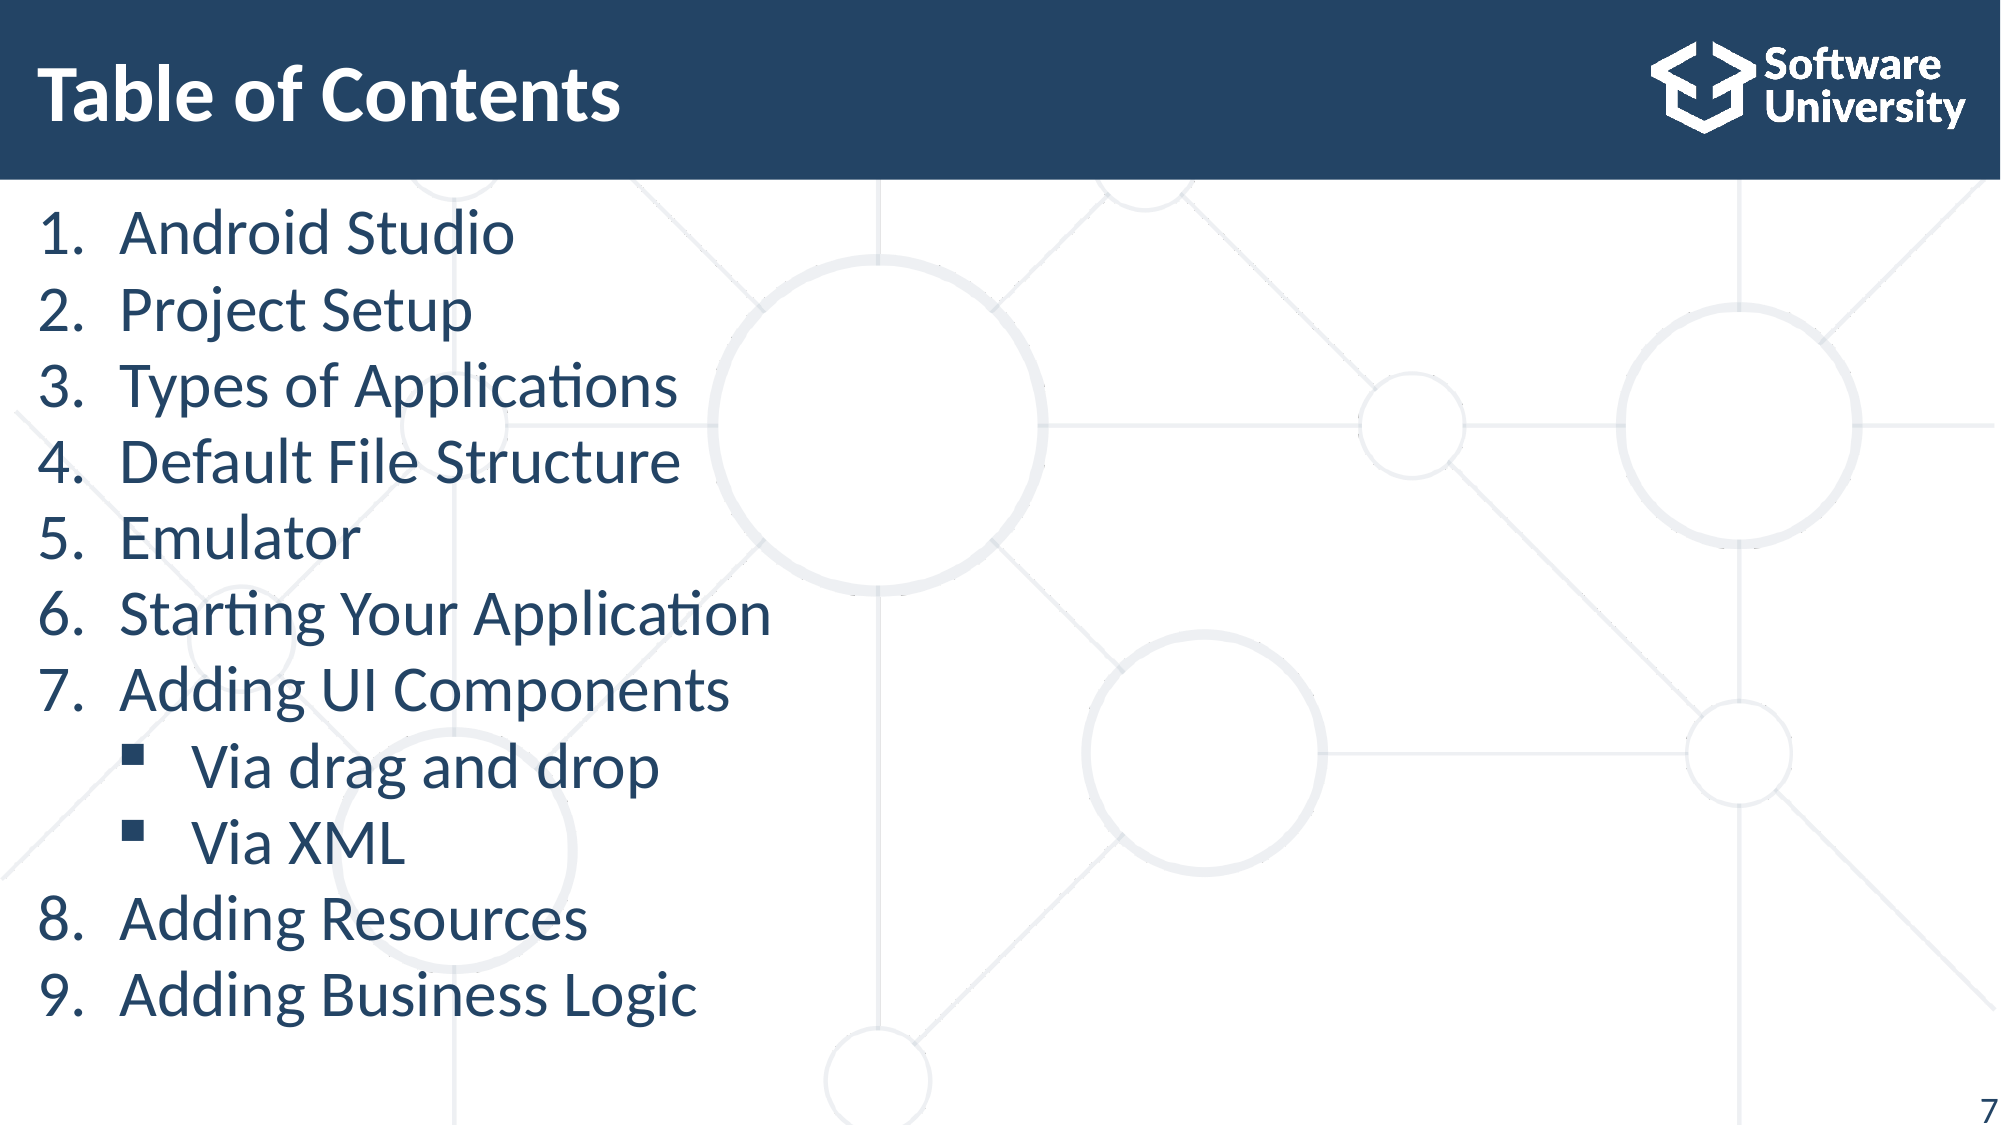

# Table of Contents
Android Studio
Project Setup
Types of Applications
Default File Structure
Emulator
Starting Your Application
Adding UI Components
Via drag and drop
Via XML
Adding Resources
Adding Business Logic
75